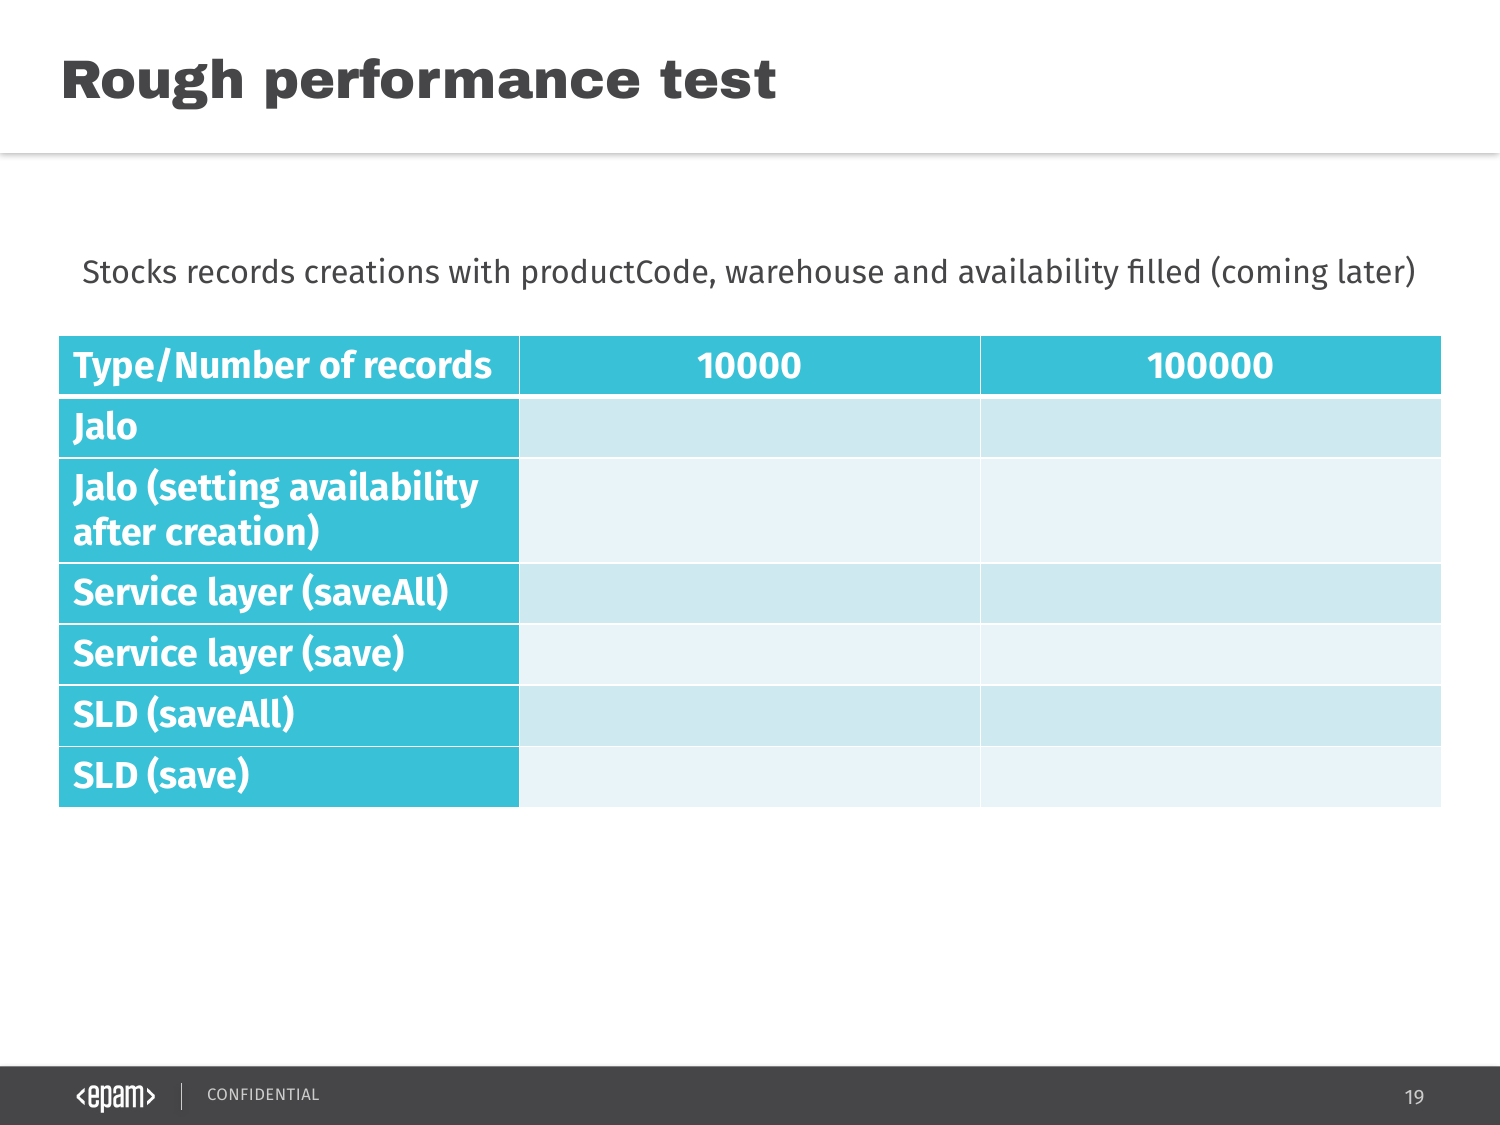

Rough performance test
Stocks records creations with productCode, warehouse and availability filled (coming later)

| Type/Number of records | 10000 | 100000 |
| --- | --- | --- |
| Jalo |  |  |
| Jalo (setting availability after creation) |  |  |
| Service layer (saveAll) |  |  |
| Service layer (save) |  |  |
| SLD (saveAll) |  |  |
| SLD (save) |  |  |